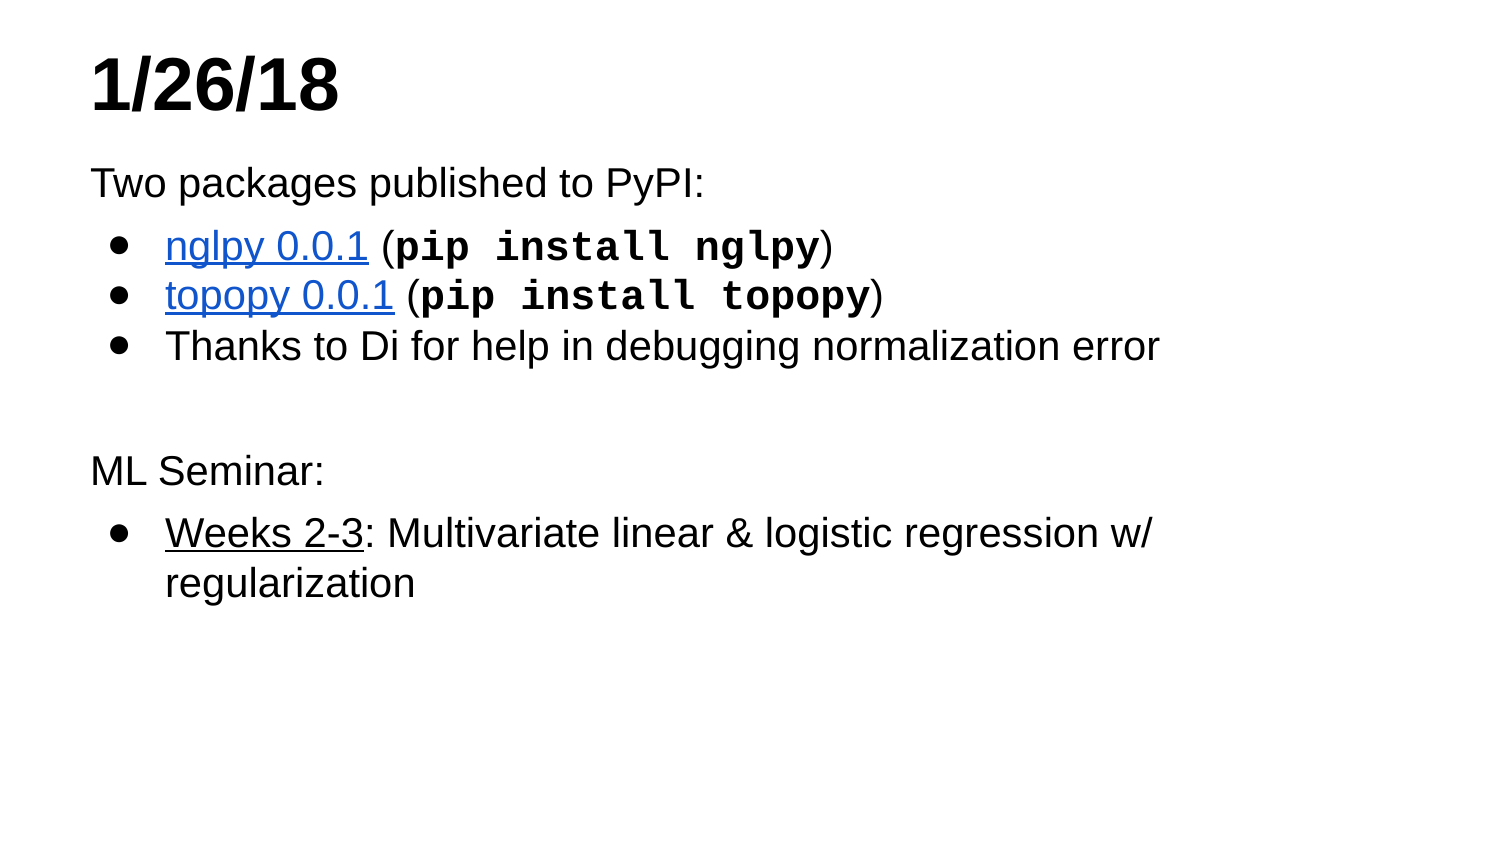

# 1/26/18
Two packages published to PyPI:
nglpy 0.0.1 (pip install nglpy)
topopy 0.0.1 (pip install topopy)
Thanks to Di for help in debugging normalization error

ML Seminar:
Weeks 2-3: Multivariate linear & logistic regression w/ regularization